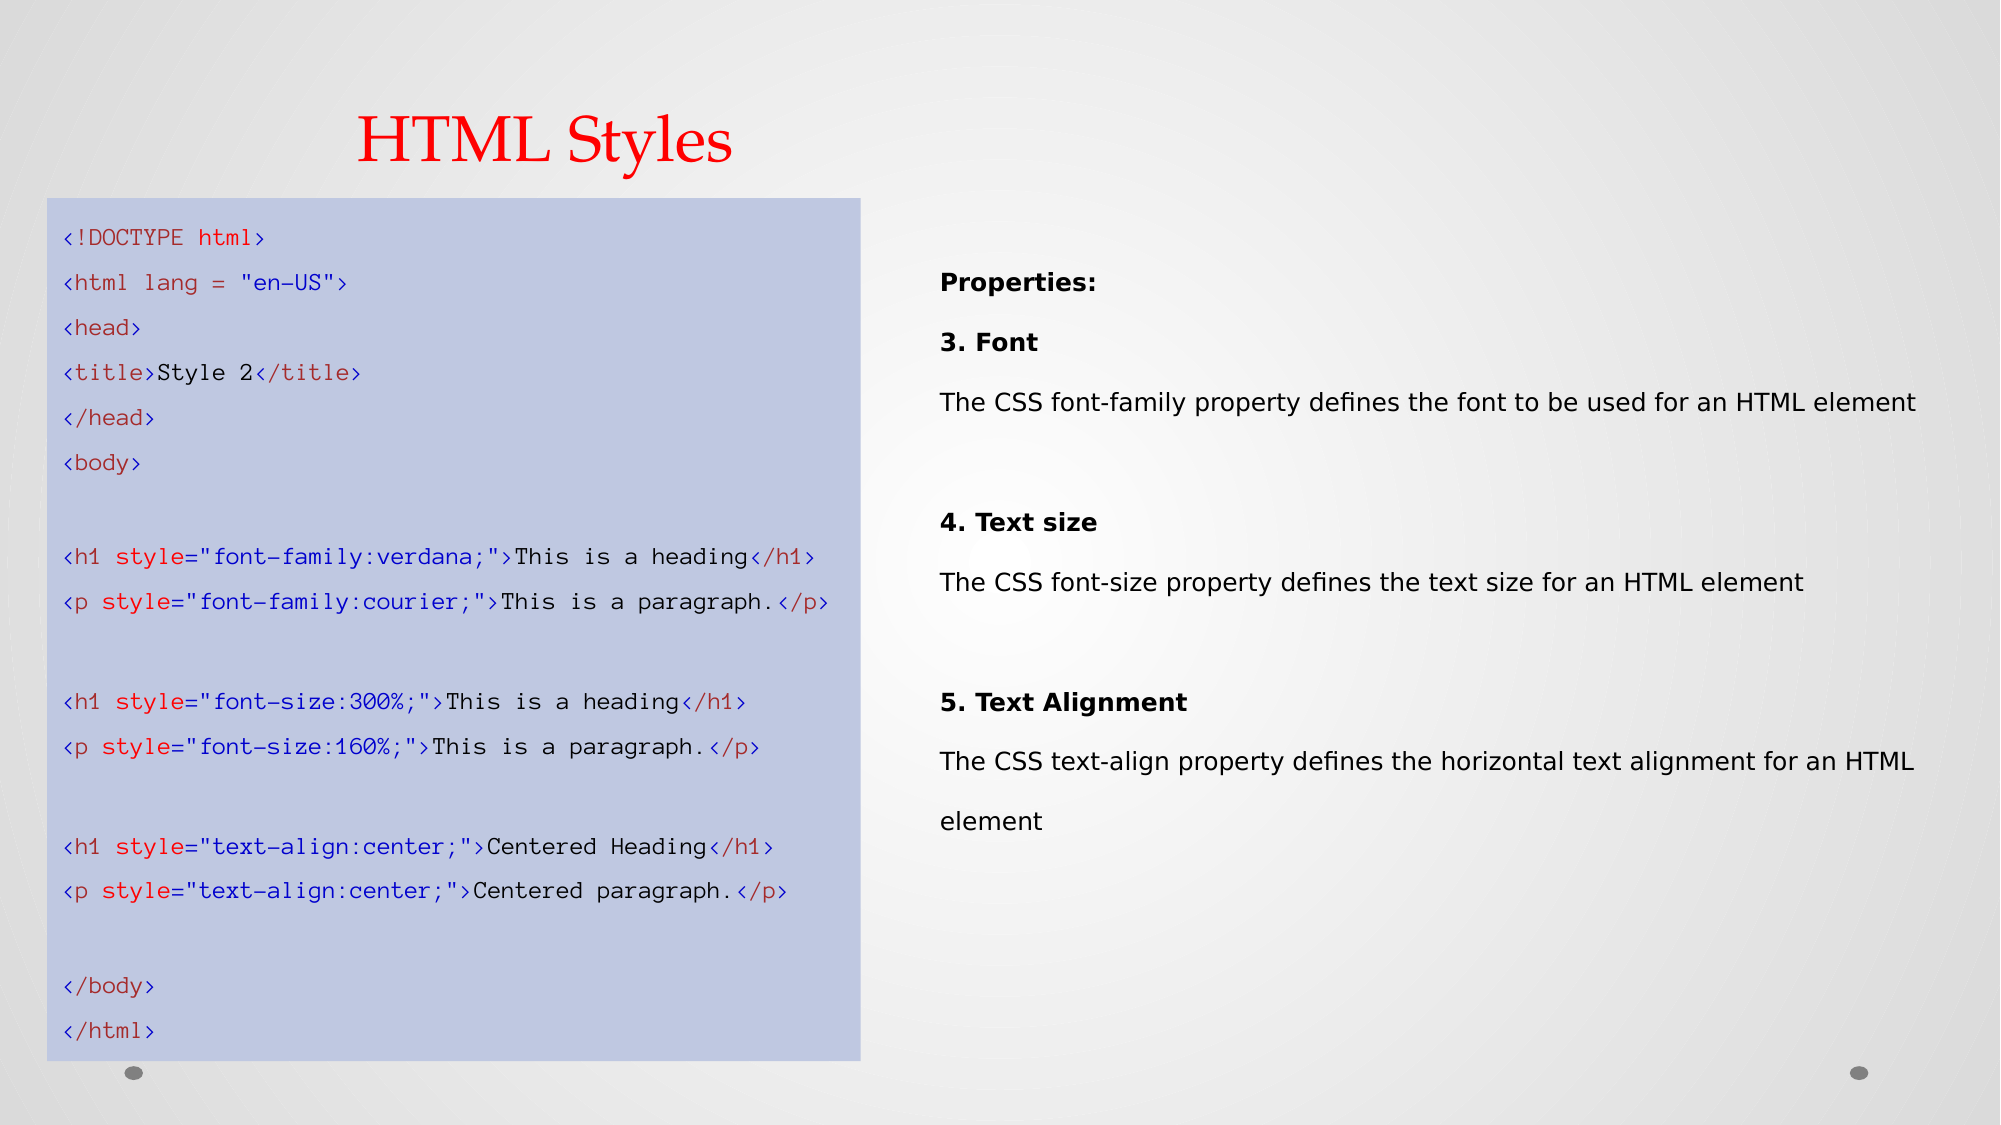

# HTML Styles
<!DOCTYPE html>
<html lang = "en-US">
<head>
<title>Style 2</title>
</head>
<body>

<h1 style="font-family:verdana;">This is a heading</h1>
<p style="font-family:courier;">This is a paragraph.</p>

<h1 style="font-size:300%;">This is a heading</h1>
<p style="font-size:160%;">This is a paragraph.</p>

<h1 style="text-align:center;">Centered Heading</h1>
<p style="text-align:center;">Centered paragraph.</p>

</body>
</html>
Properties:
3. Font
The CSS font-family property defines the font to be used for an HTML element

4. Text size
The CSS font-size property defines the text size for an HTML element

5. Text Alignment
The CSS text-align property defines the horizontal text alignment for an HTML element